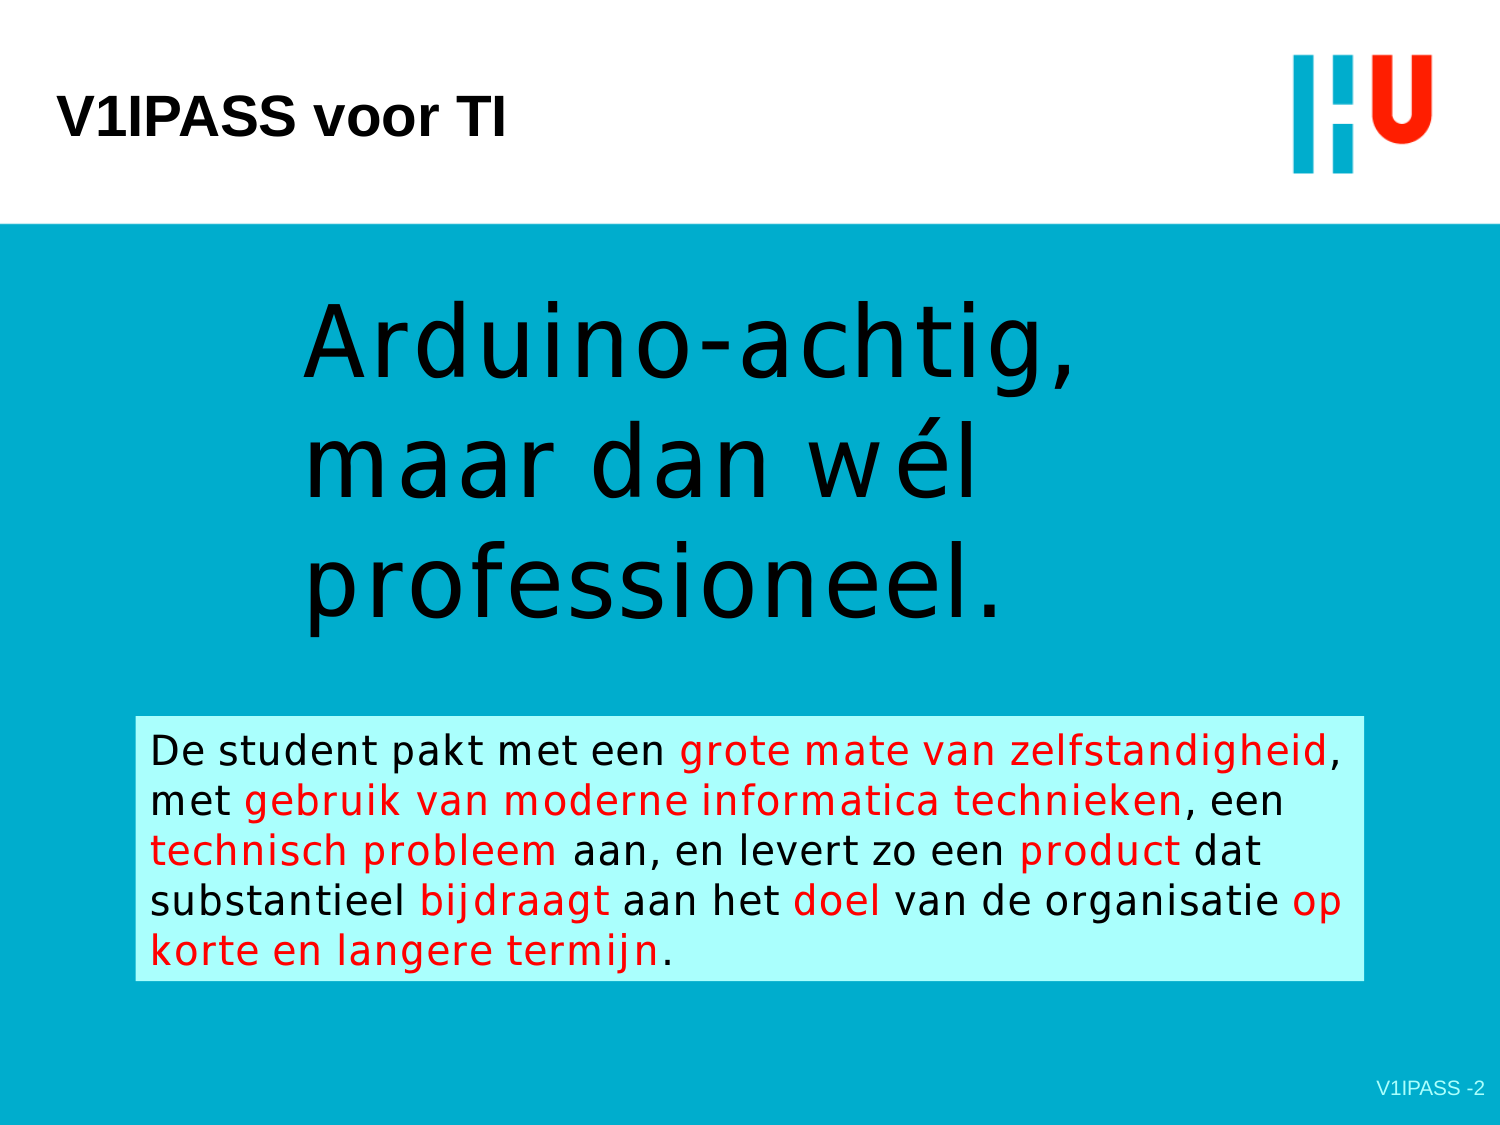

# V1IPASS voor TI
Arduino-achtig, maar dan wél professioneel.
De student pakt met een grote mate van zelfstandigheid, met gebruik van moderne informatica technieken, een technisch probleem aan, en levert zo een product dat substantieel bijdraagt aan het doel van de organisatie op korte en langere termijn.
De student pakt met een grote mate van zelfstandigheid, met gebruik van moderne informatica technieken, een technisch probleem aan, en levert zo een product dat substantieel bijdraagt aan het doel van de organisatie op korte en langere termijn.
V1IPASS -2